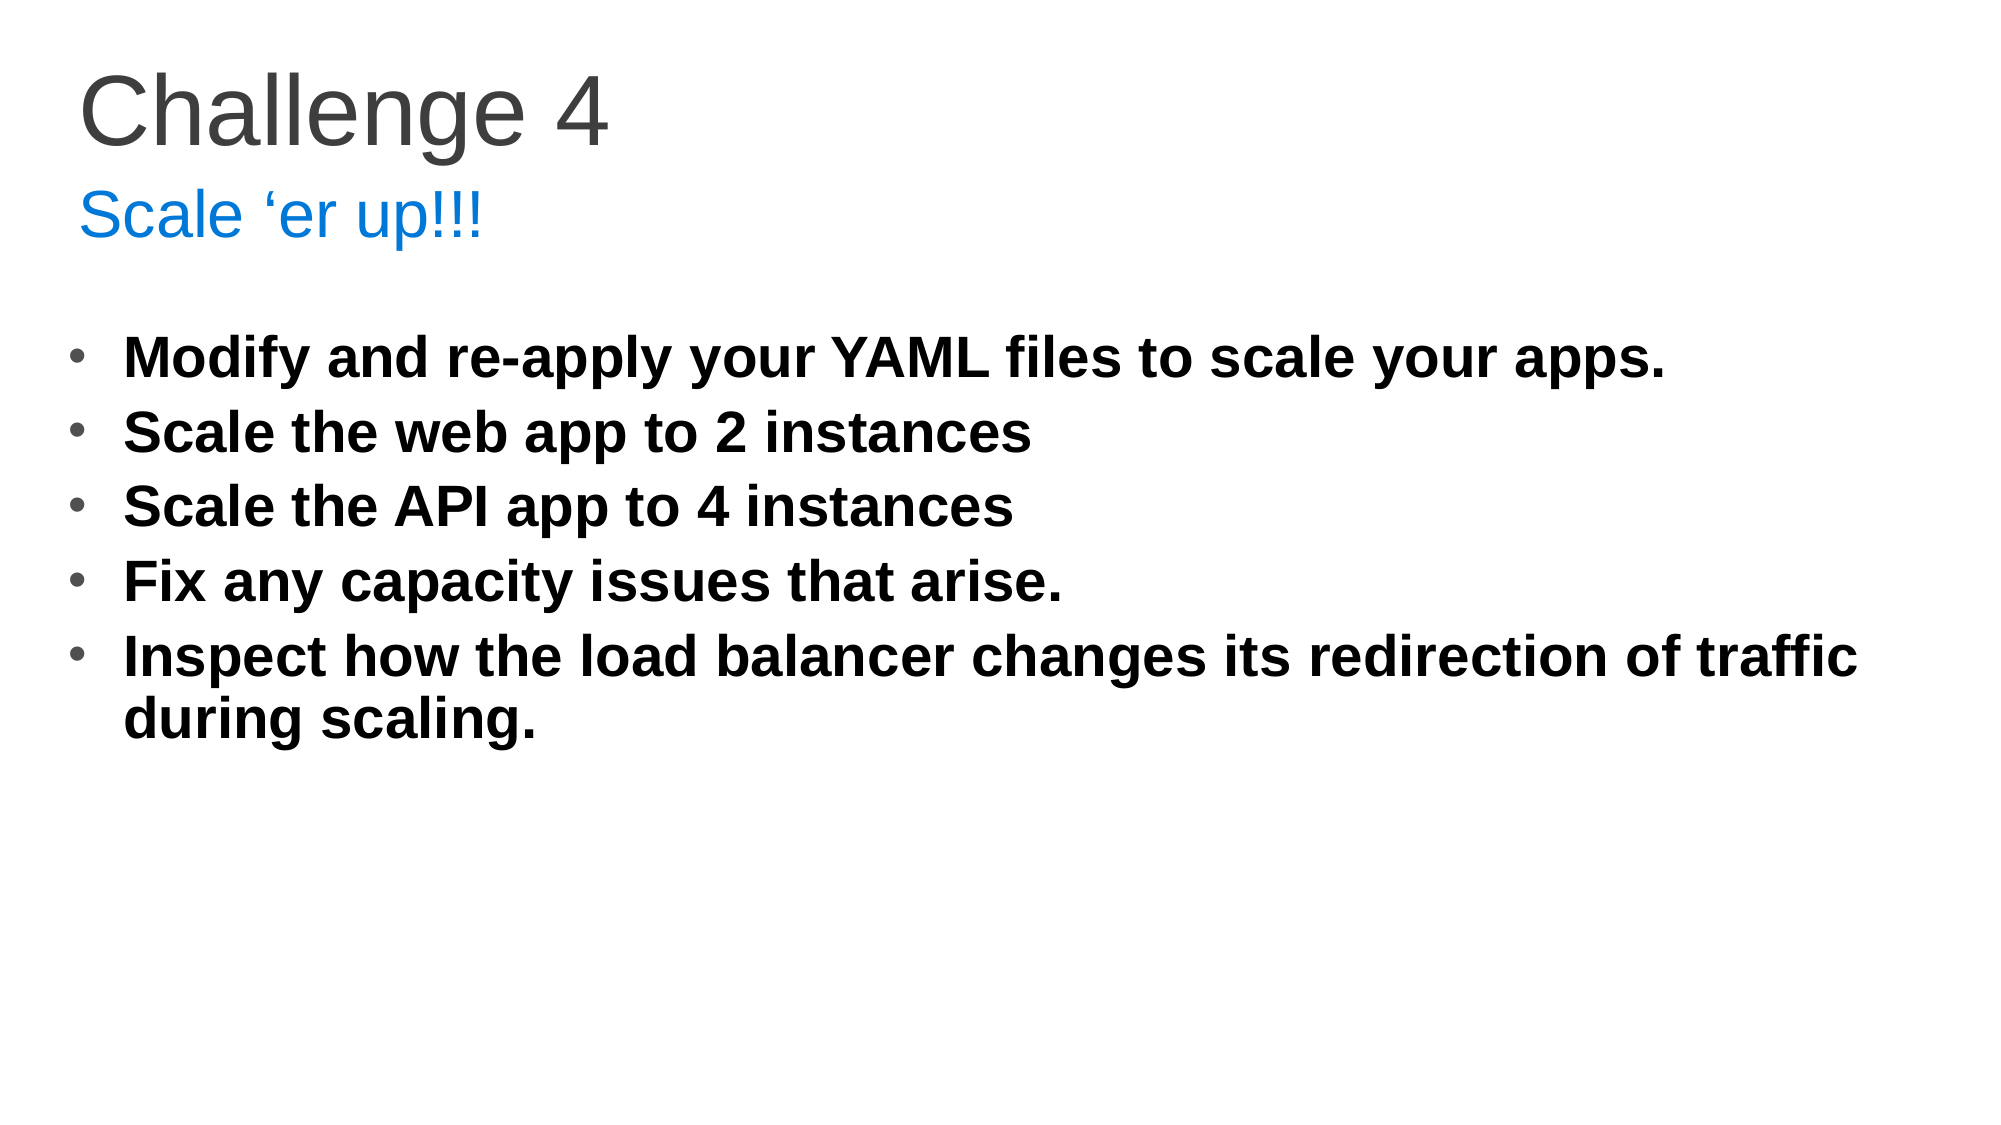

Challenge 4
Scale ‘er up!!!
Modify and re-apply your YAML files to scale your apps.
Scale the web app to 2 instances
Scale the API app to 4 instances
Fix any capacity issues that arise.
Inspect how the load balancer changes its redirection of traffic during scaling.